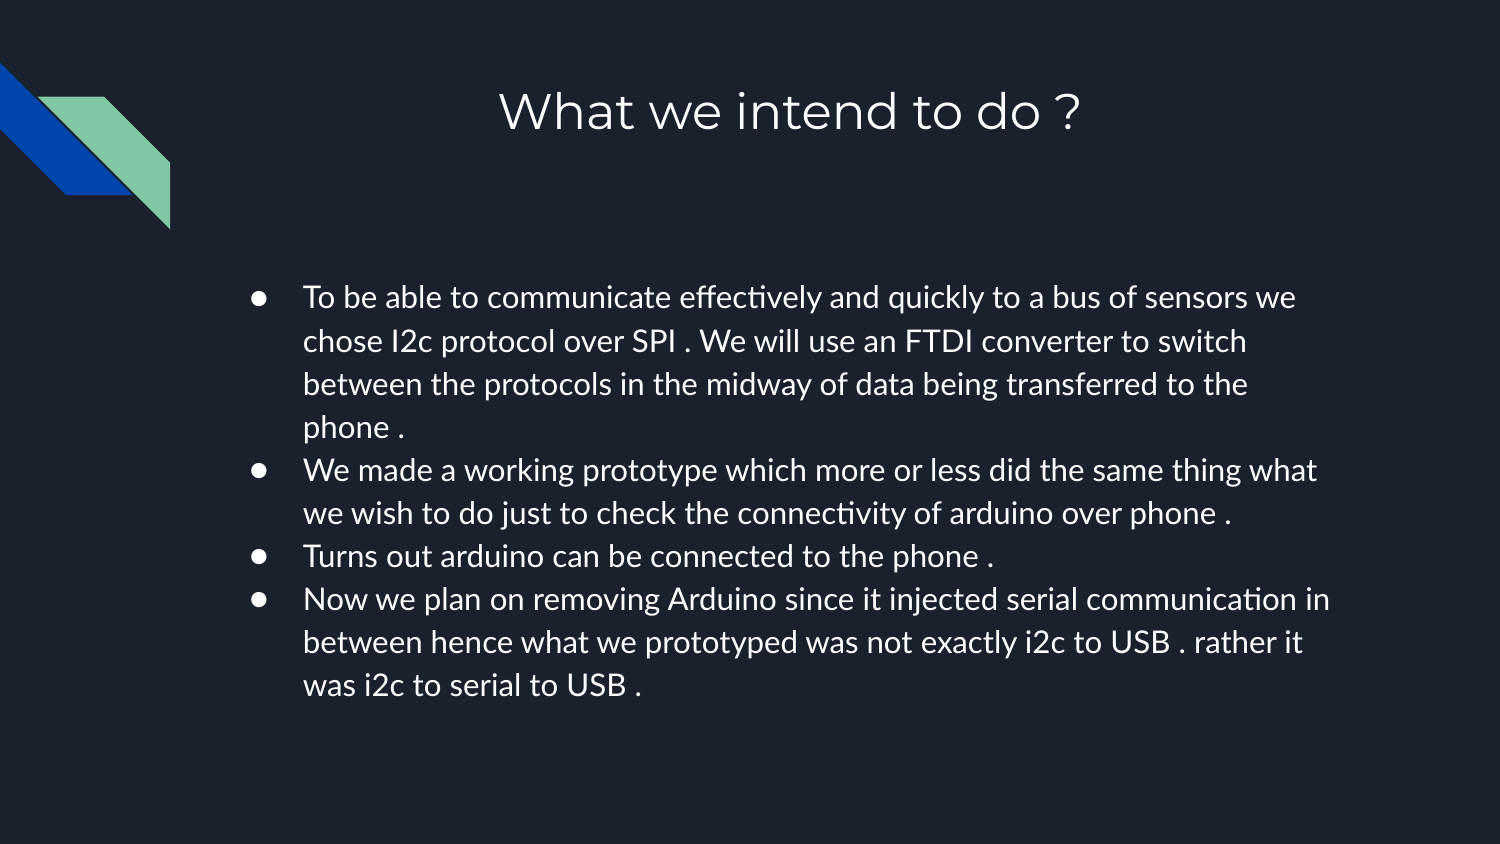

# What we intend to do ?
To be able to communicate effectively and quickly to a bus of sensors we chose I2c protocol over SPI . We will use an FTDI converter to switch between the protocols in the midway of data being transferred to the phone .
We made a working prototype which more or less did the same thing what we wish to do just to check the connectivity of arduino over phone .
Turns out arduino can be connected to the phone .
Now we plan on removing Arduino since it injected serial communication in between hence what we prototyped was not exactly i2c to USB . rather it was i2c to serial to USB .